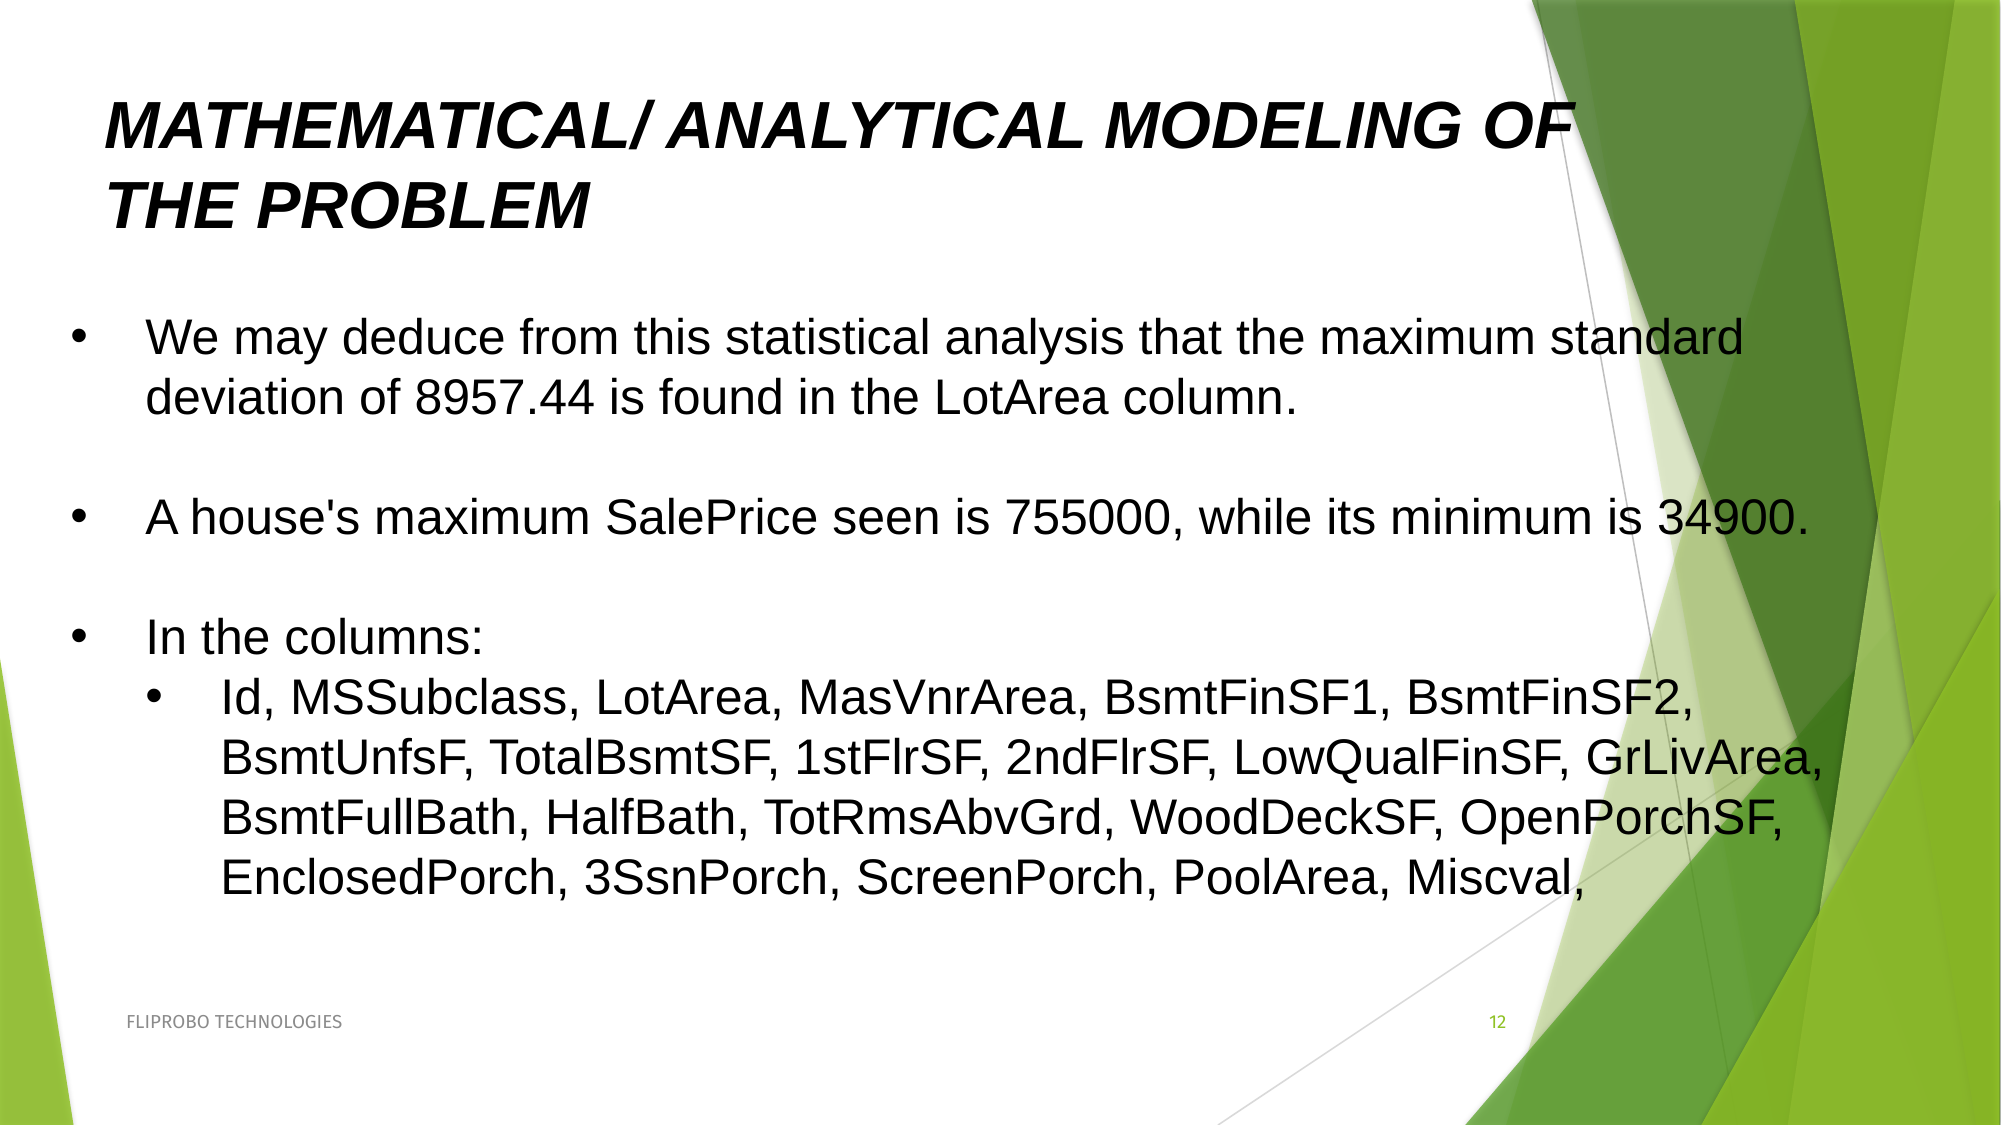

MATHEMATICAL/ ANALYTICAL MODELING OF THE PROBLEM
We may deduce from this statistical analysis that the maximum standard deviation of 8957.44 is found in the LotArea column.

A house's maximum SalePrice seen is 755000, while its minimum is 34900.

In the columns:
Id, MSSubclass, LotArea, MasVnrArea, BsmtFinSF1, BsmtFinSF2, BsmtUnfsF, TotalBsmtSF, 1stFlrSF, 2ndFlrSF, LowQualFinSF, GrLivArea, BsmtFullBath, HalfBath, TotRmsAbvGrd, WoodDeckSF, OpenPorchSF, EnclosedPorch, 3SsnPorch, ScreenPorch, PoolArea, Miscval,
FLIPROBO TECHNOLOGIES
12